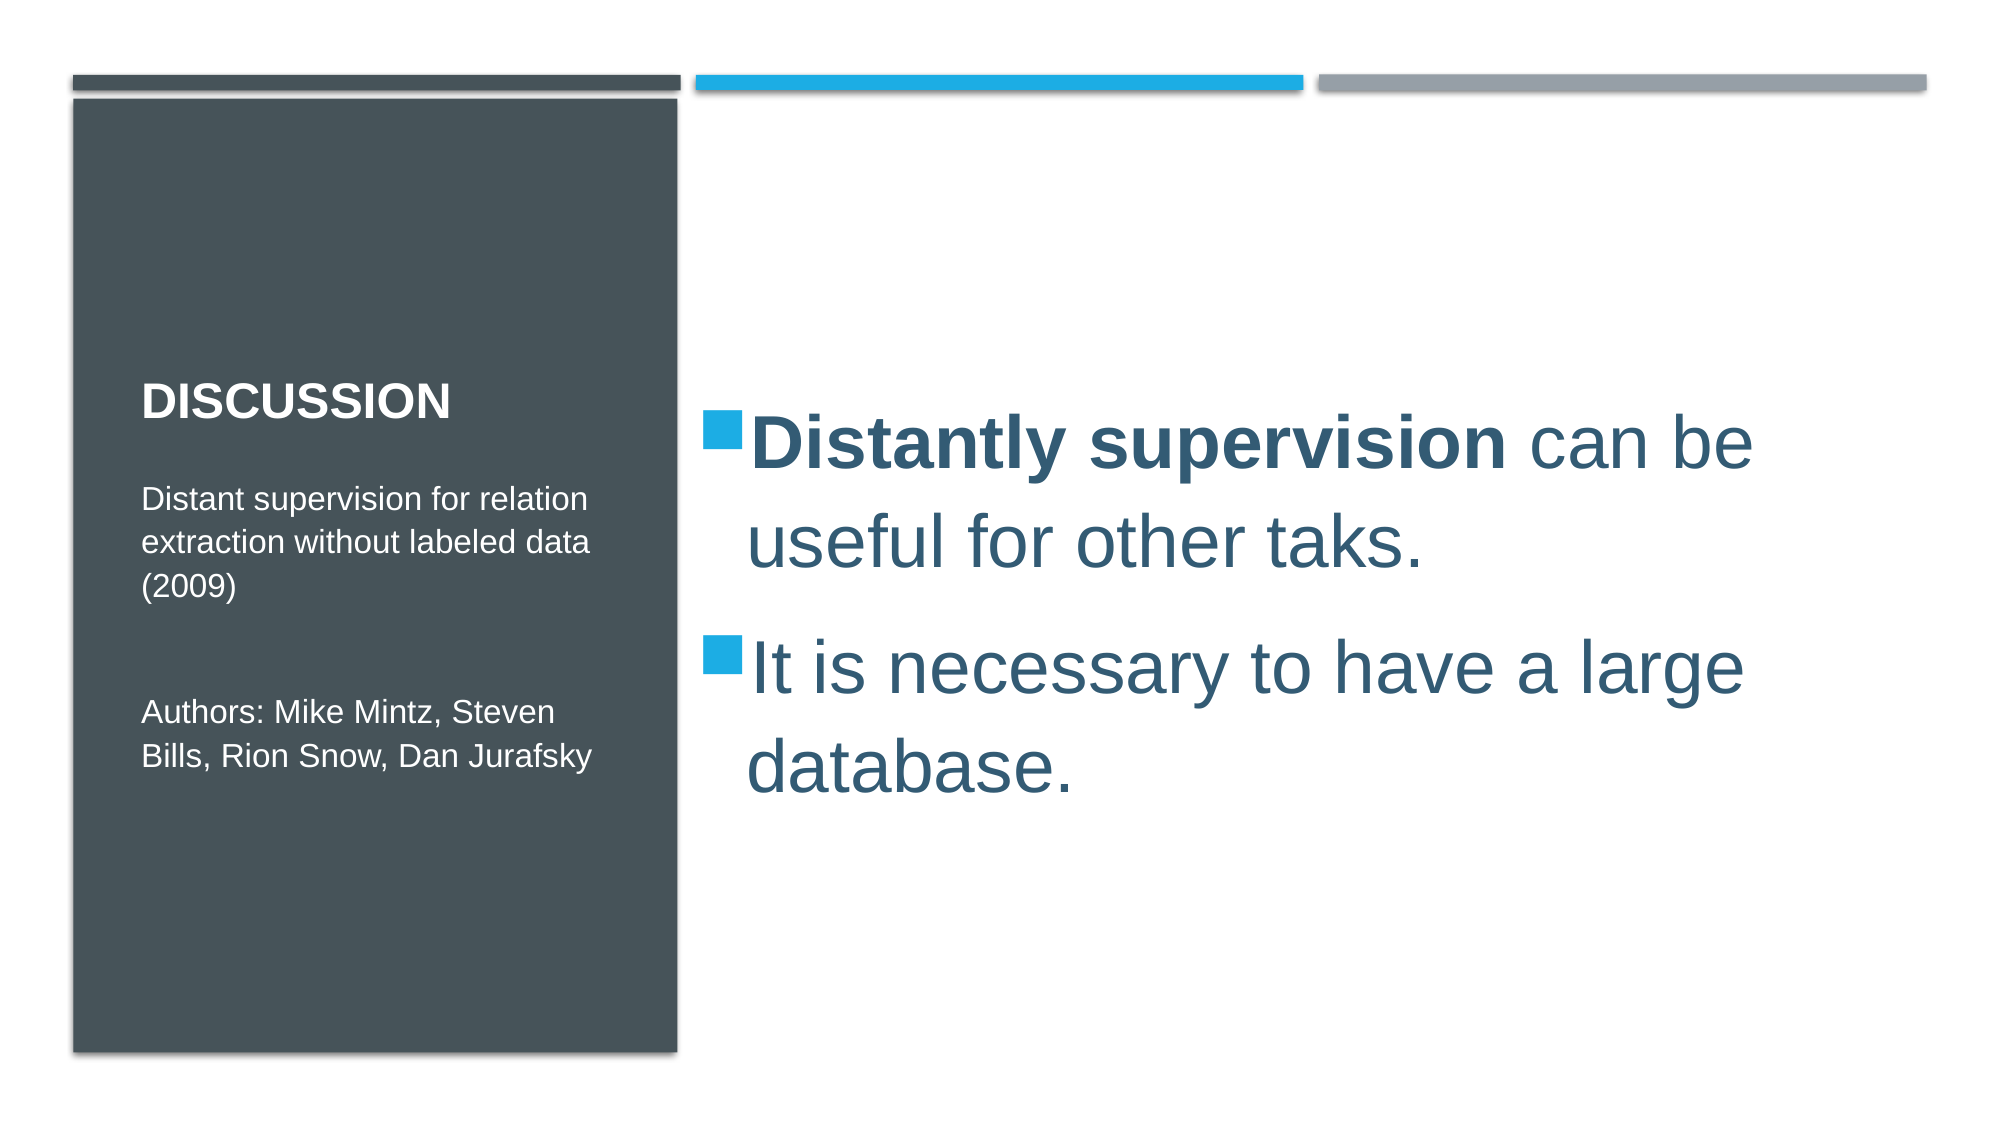

Distantly supervision can be useful for other taks.
It is necessary to have a large database.
# DISCUSSION
Distant supervision for relation extraction without labeled data (2009)

Authors: Mike Mintz, Steven Bills, Rion Snow, Dan Jurafsky